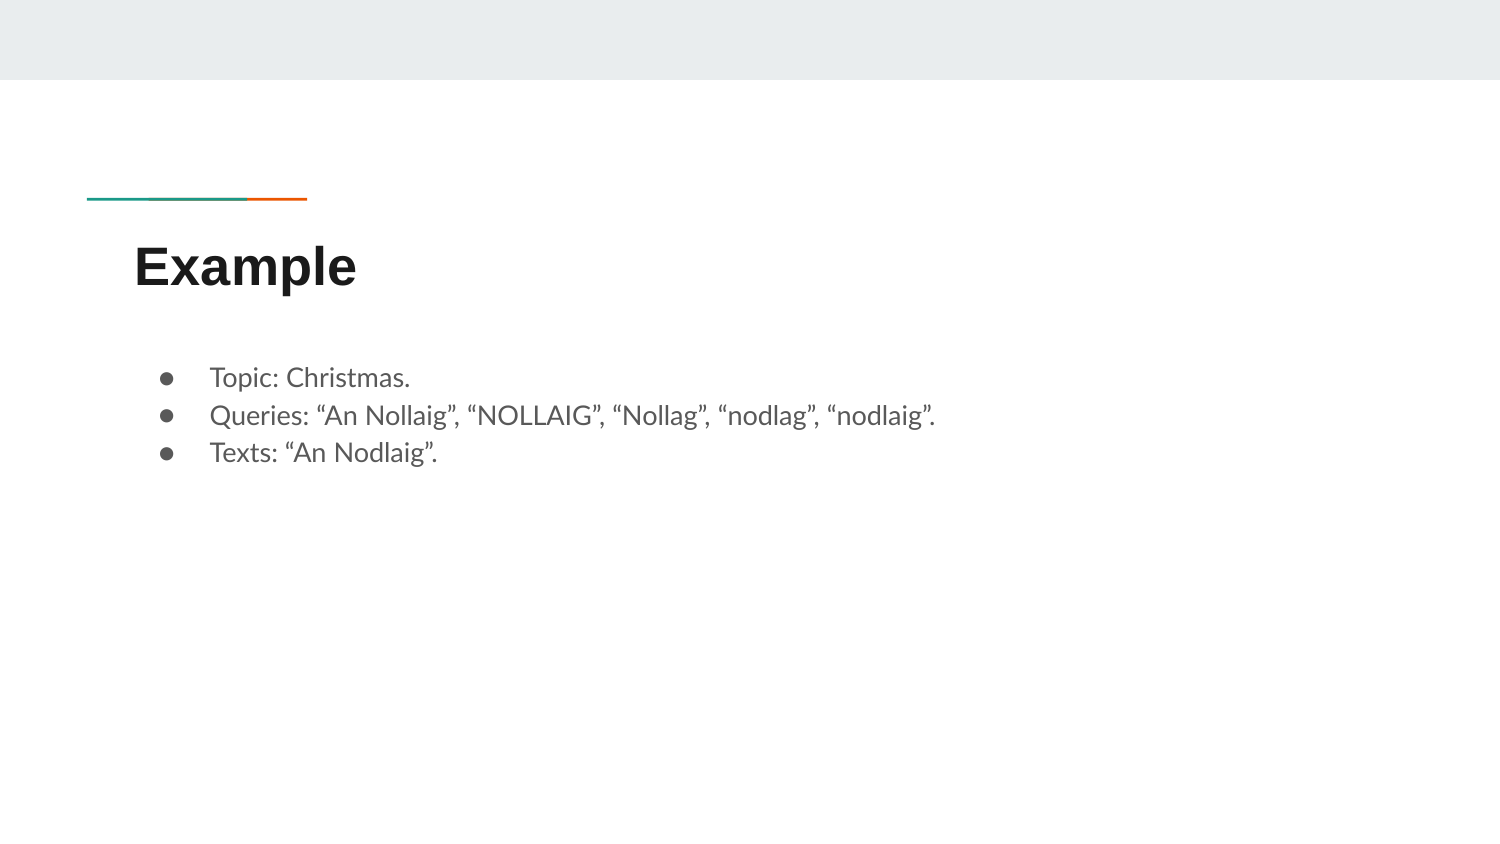

# Example
Topic: Christmas.
Queries: “An Nollaig”, “NOLLAIG”, “Nollag”, “nodlag”, “nodlaig”.
Texts: “An Nodlaig”.